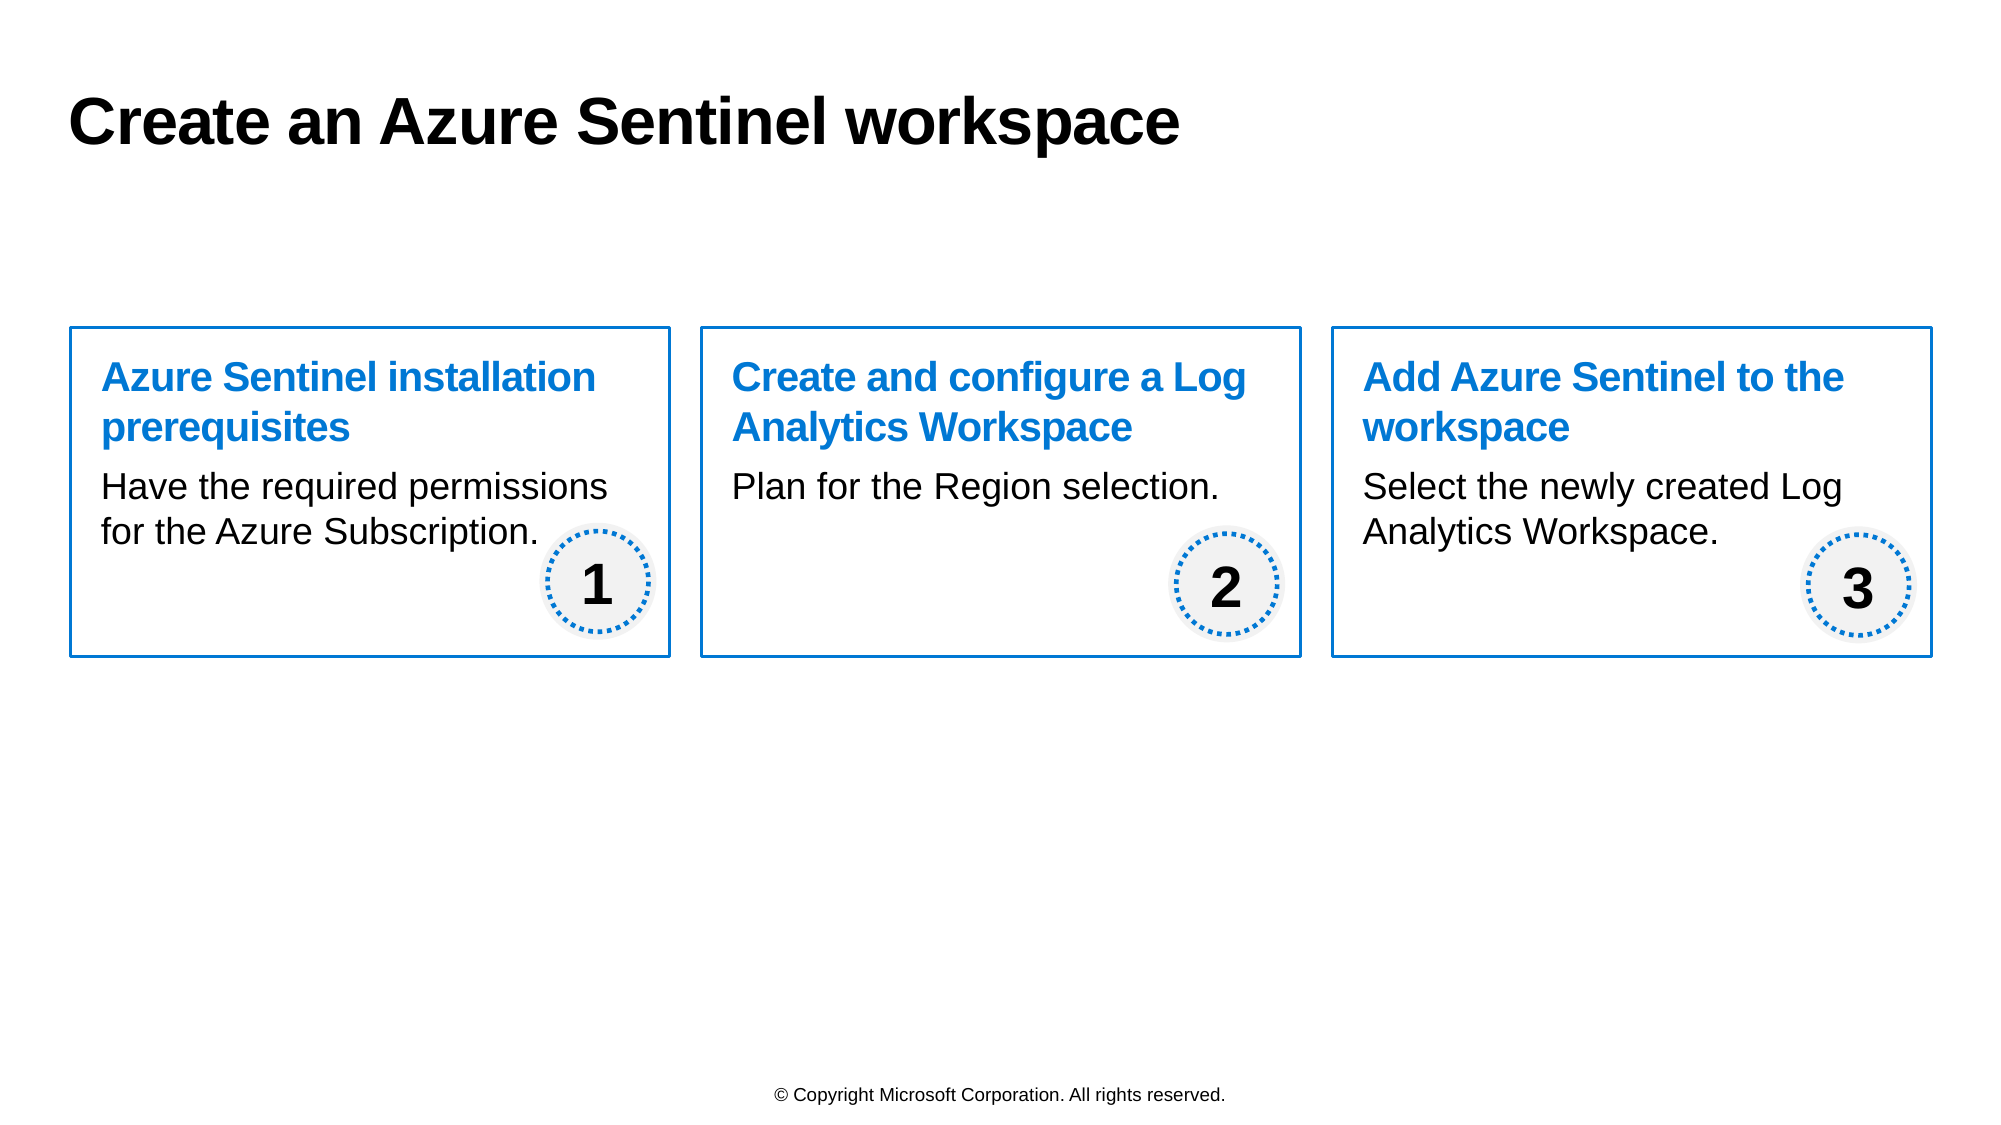

# Create an Azure Sentinel workspace
Azure Sentinel installation prerequisites
Have the required permissions for the Azure Subscription.
Create and configure a Log Analytics Workspace
Plan for the Region selection.
Add Azure Sentinel to the workspace
Select the newly created Log Analytics Workspace.
1

2

3